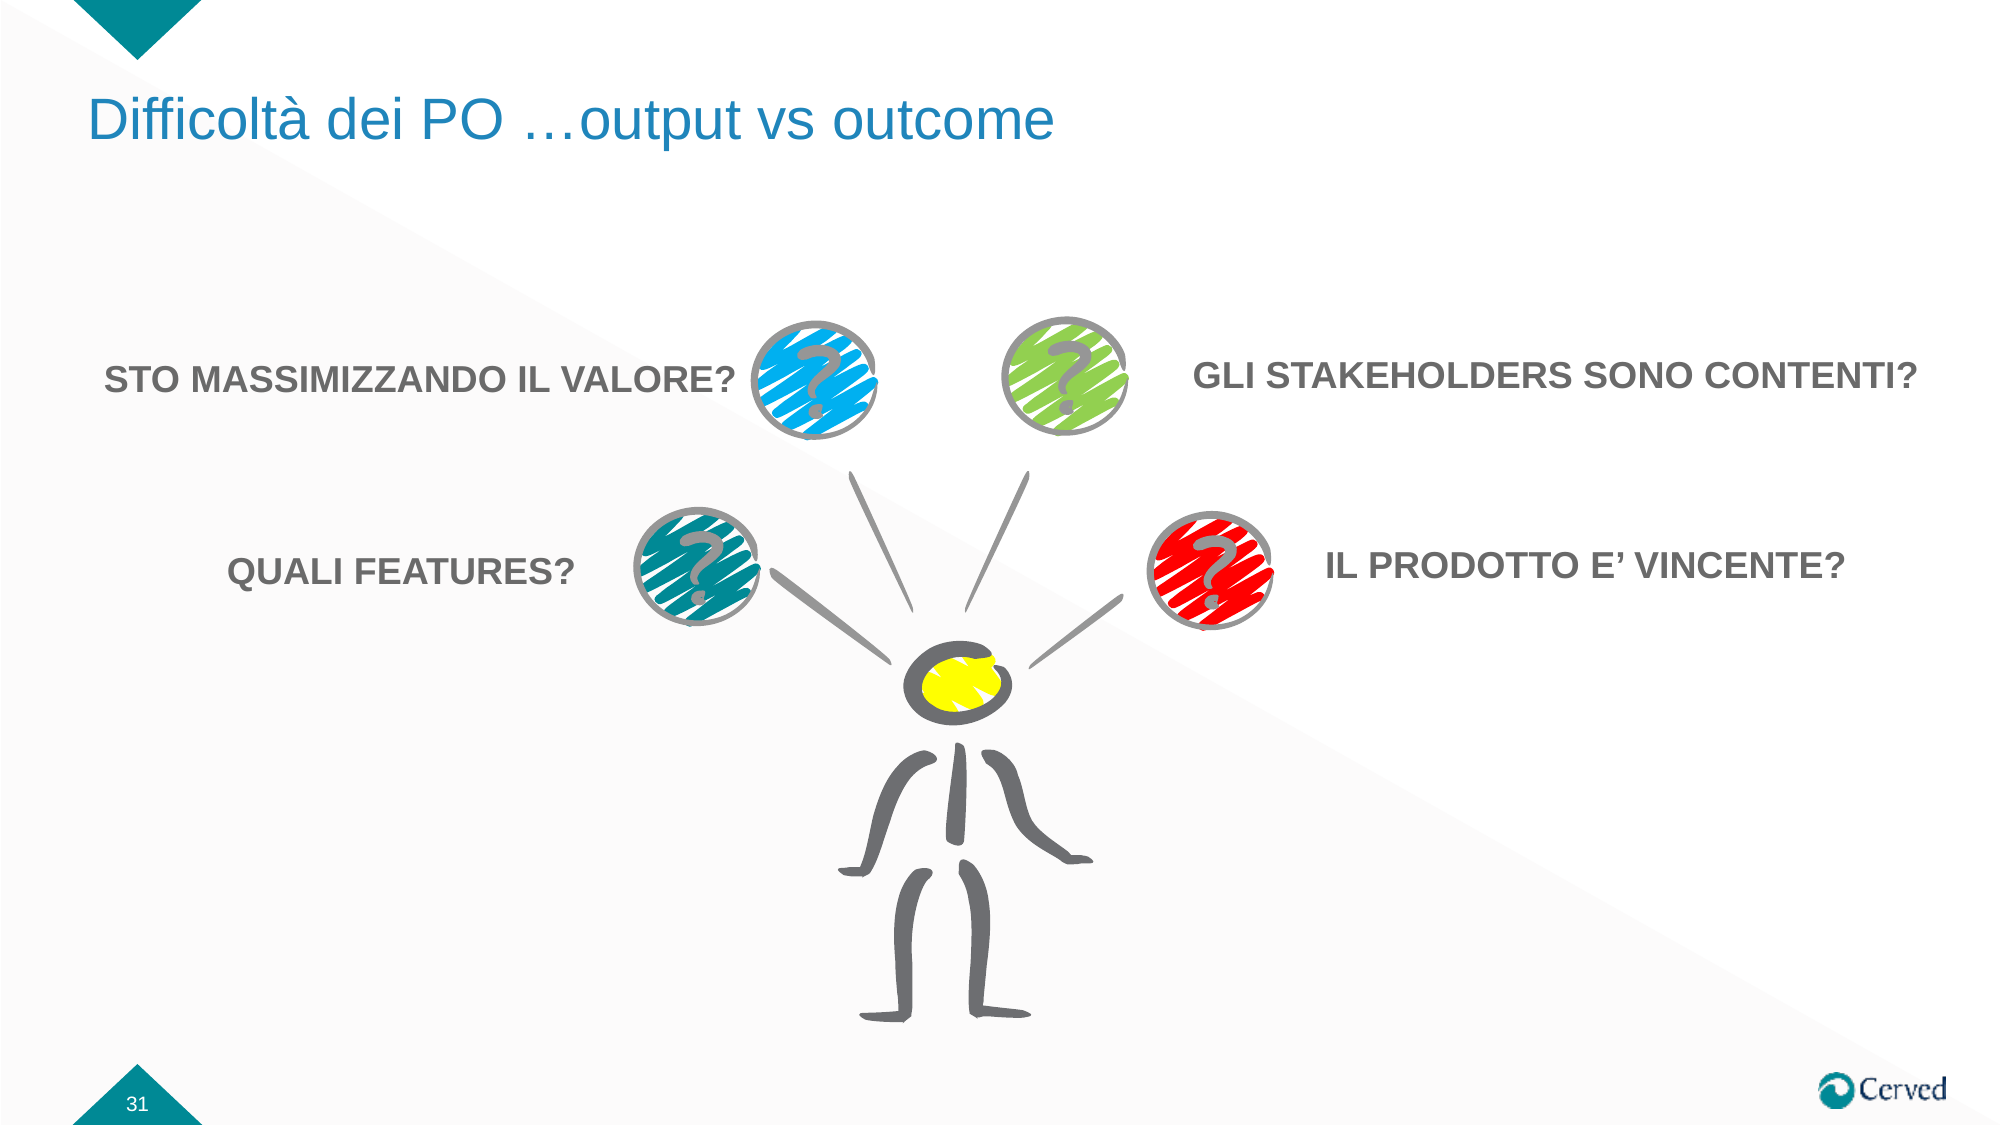

# Difficoltà dei PO …output vs outcome

GLI STAKEHOLDERS SONO CONTENTI?
STO MASSIMIZZANDO IL VALORE?

IL PRODOTTO E’ VINCENTE?

QUALI FEATURES?

31